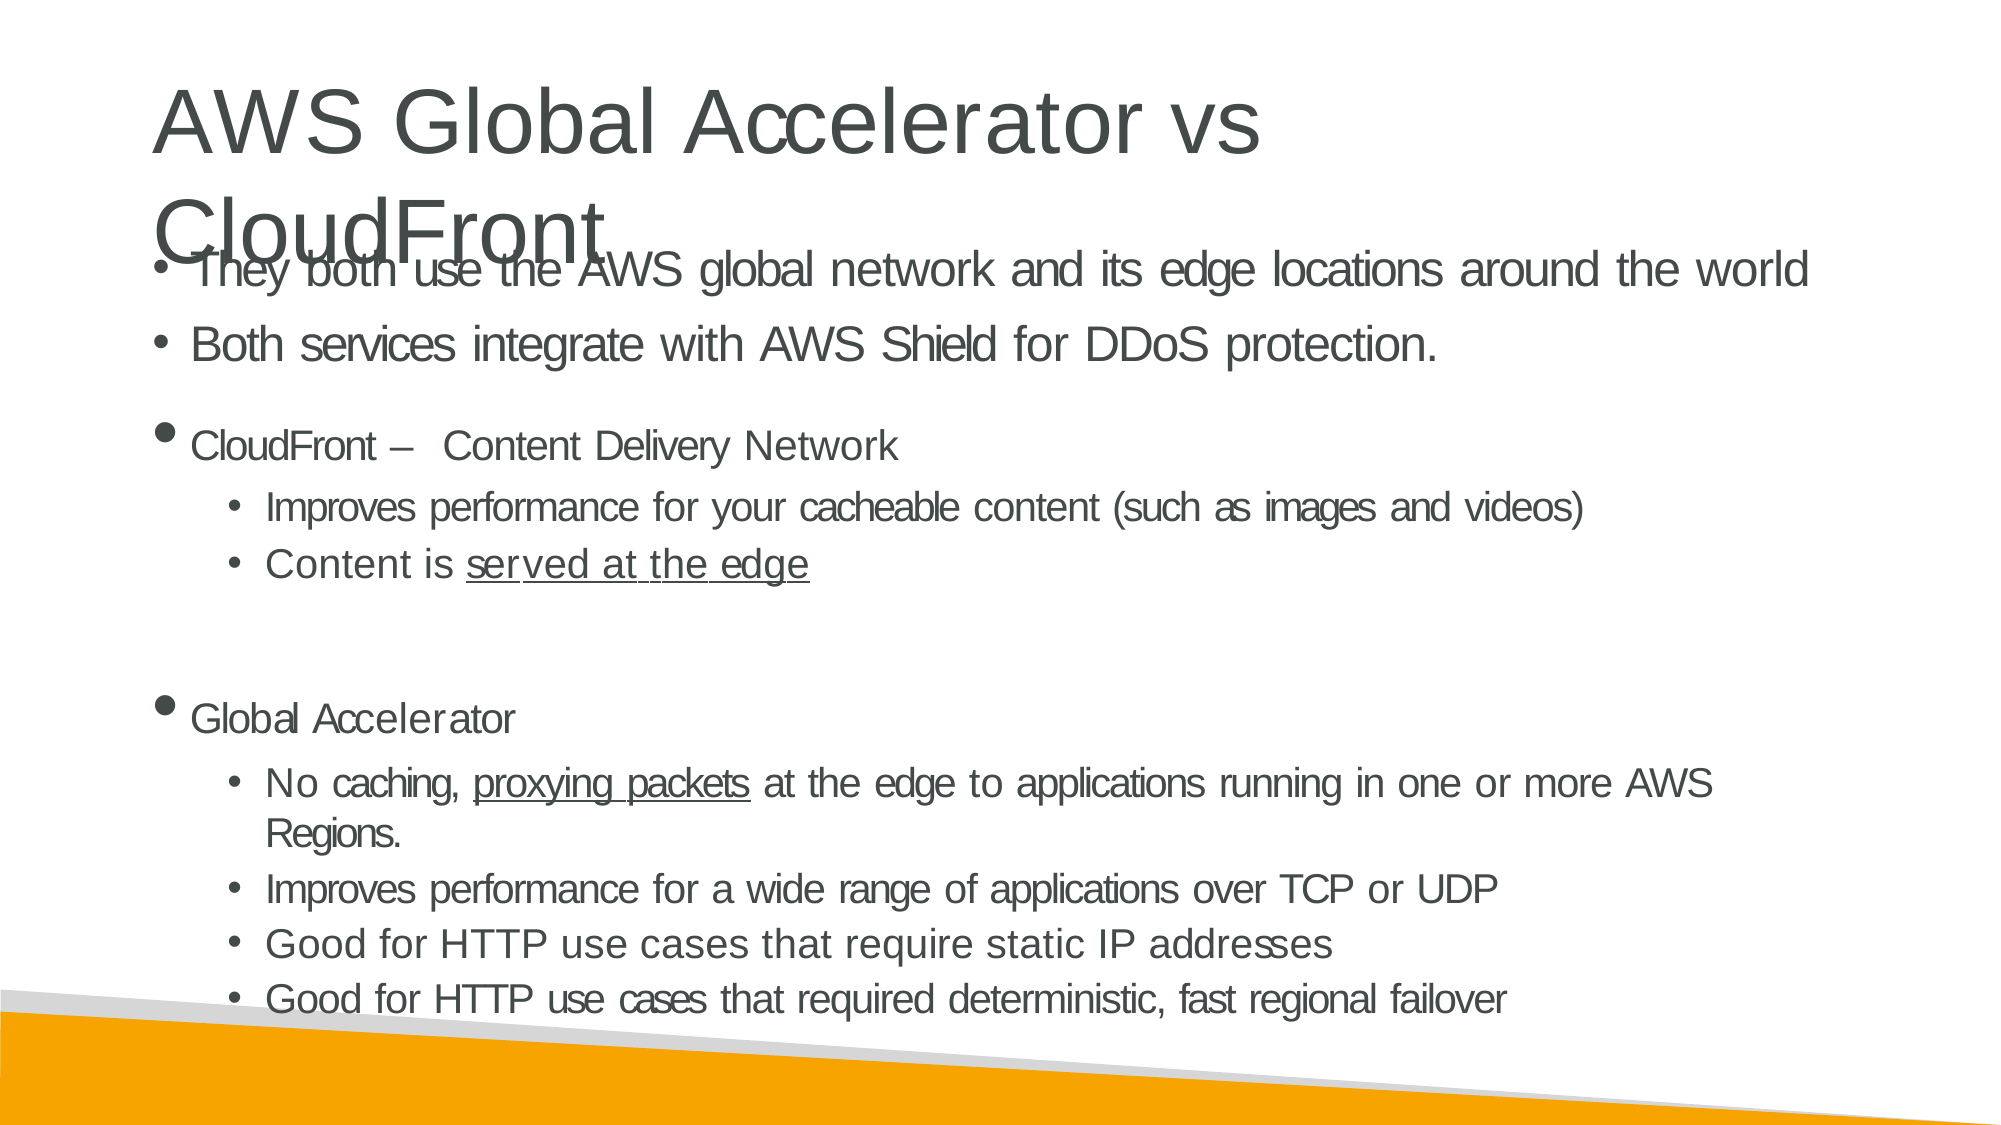

# AWS Global Accelerator vs CloudFront
They both use the AWS global network and its edge locations around the world
Both services integrate with AWS Shield for DDoS protection.
CloudFront – Content Delivery Network
Improves performance for your cacheable content (such as images and videos)
Content is served at the edge

Global Accelerator
No caching, proxying packets at the edge to applications running in one or more AWS Regions.
Improves performance for a wide range of applications over TCP or UDP
Good for HTTP use cases that require static IP addresses
Good for HTTP use cases that required deterministic, fast regional failover